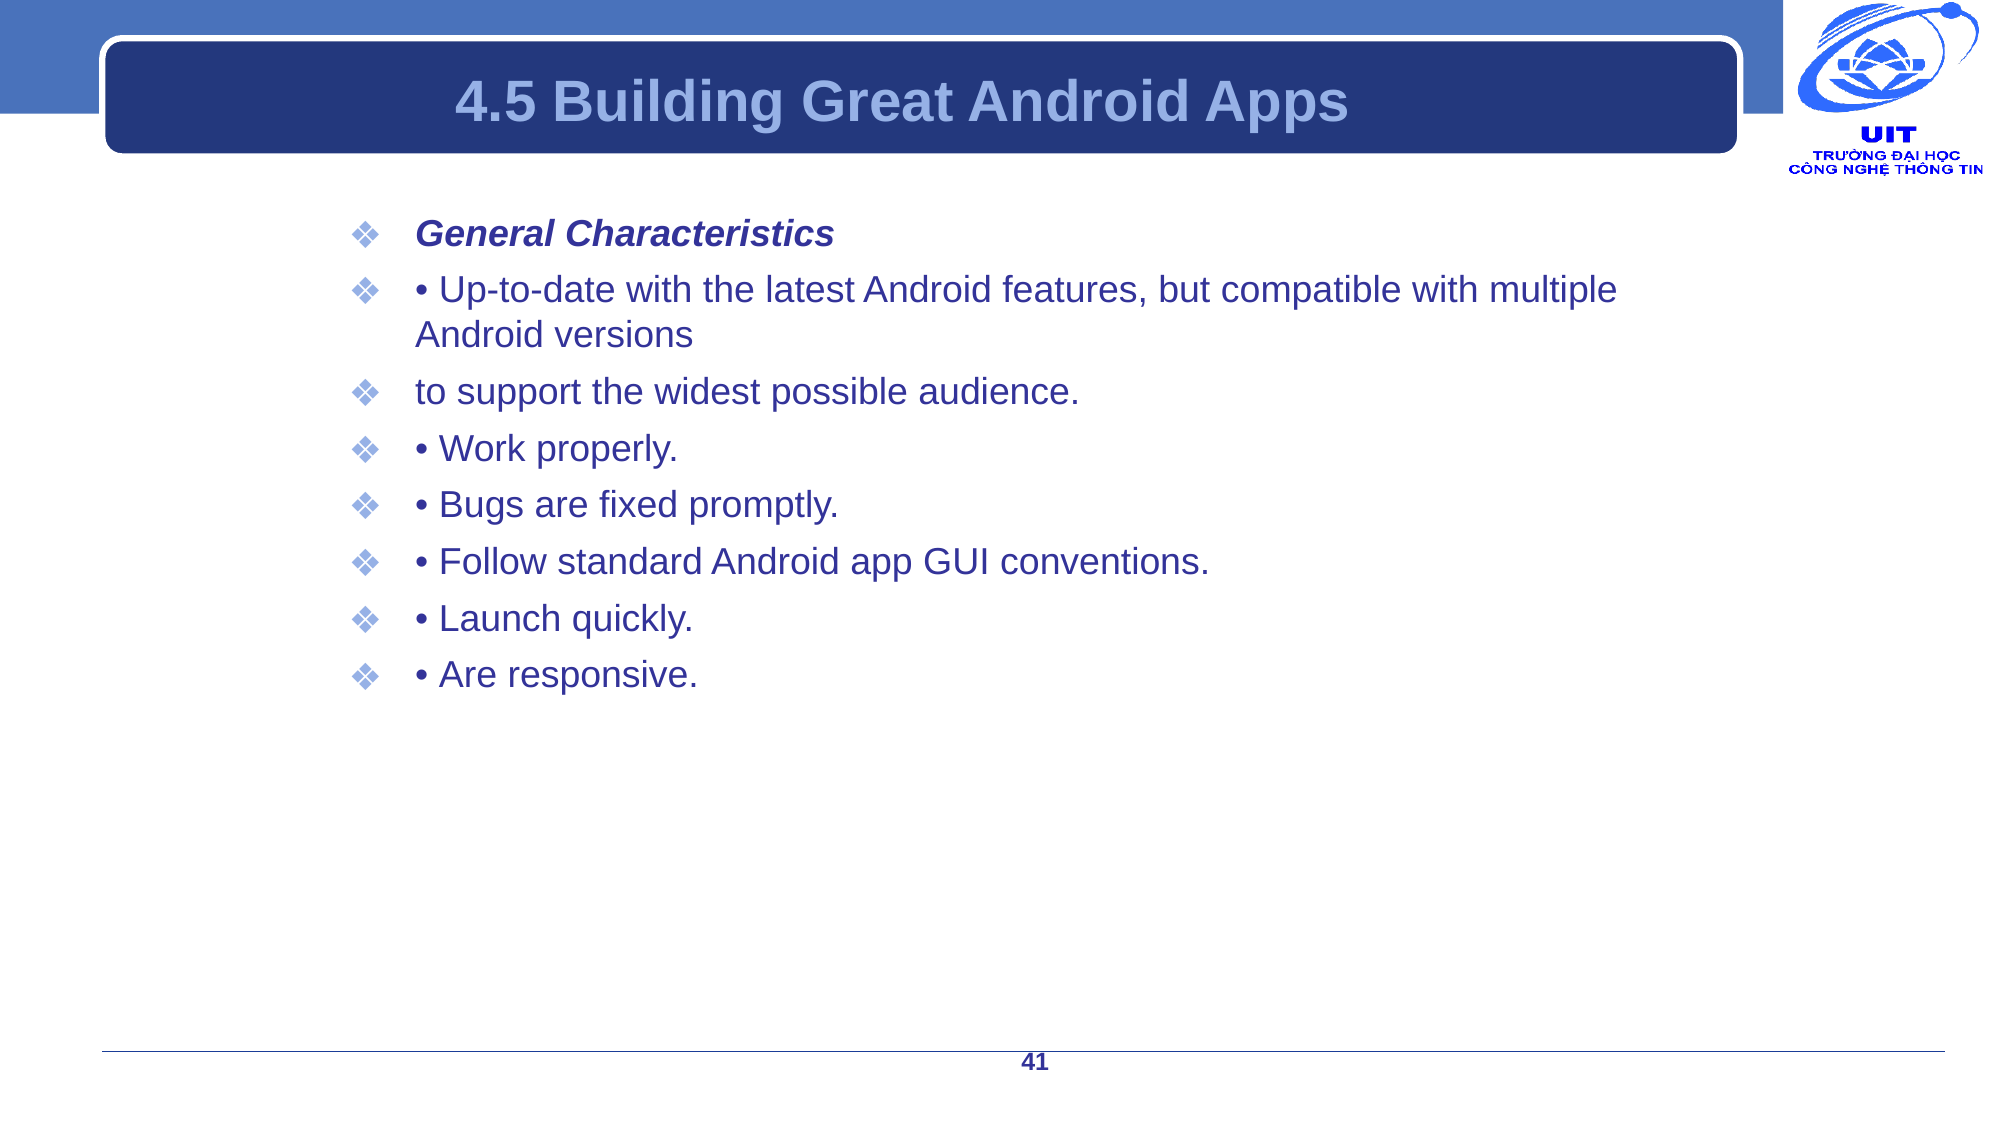

# 4.5 Building Great Android Apps
General Characteristics
• Up-to-date with the latest Android features, but compatible with multiple Android versions
to support the widest possible audience.
• Work properly.
• Bugs are fixed promptly.
• Follow standard Android app GUI conventions.
• Launch quickly.
• Are responsive.
41